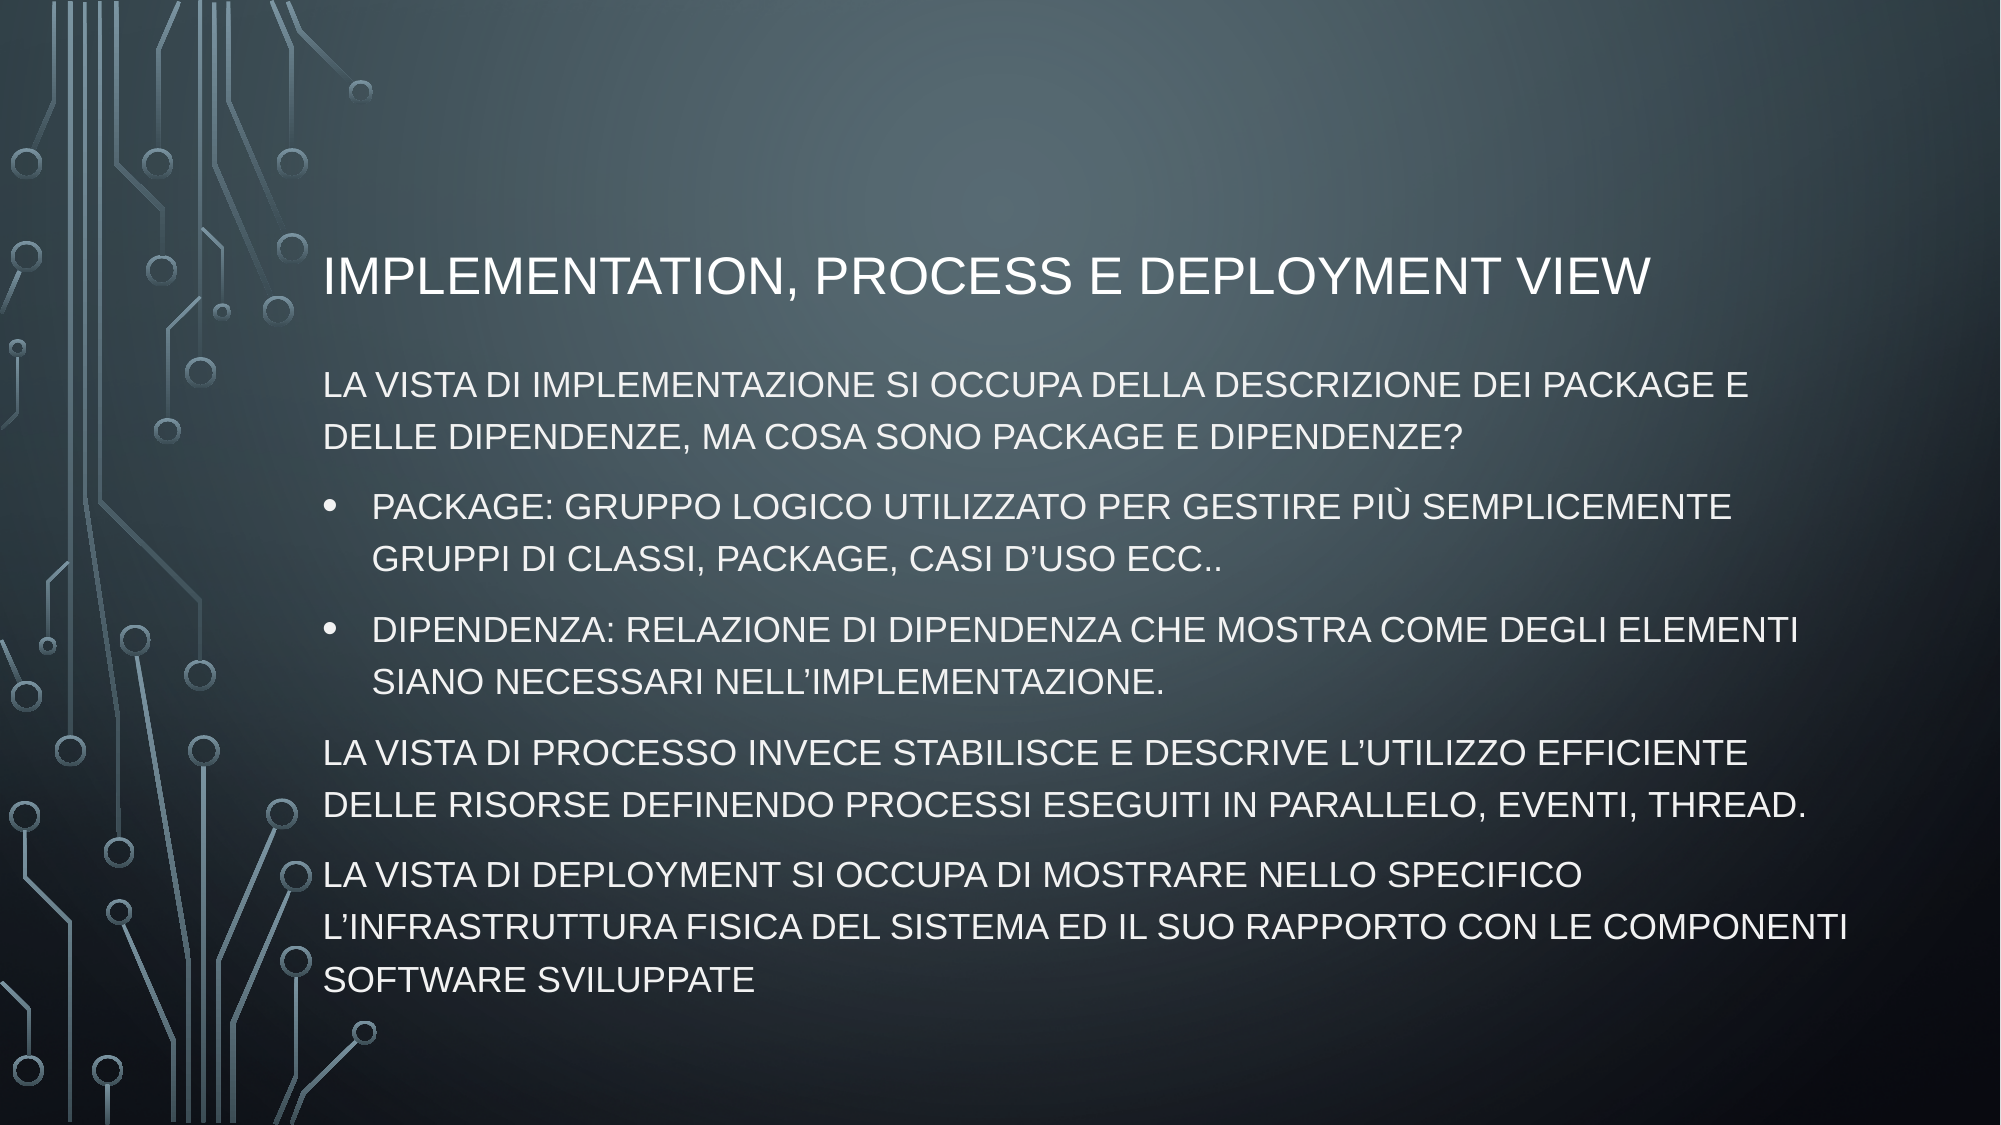

# Implementation, process e deployment view
La vista di implementazione si occupa della descrizione dei package e delle dipendenze, ma cosa sono package e dipendenze?
Package: Gruppo logico utilizzato per gestire più semplicemente gruppi di classi, package, casi d’uso ecc..
Dipendenza: relazione di dipendenza che mostra come degli elementi siano necessari nell’implementazione.
La vista di processo invece stabilisce e descrive l’utilizzo efficiente delle risorse definendo processi eseguiti in parallelo, eventi, thread.
La vista di deployment si occupa di mostrare nello specifico l’infrastruttura fisica del sistema ed il suo rapporto con le componenti software sviluppate